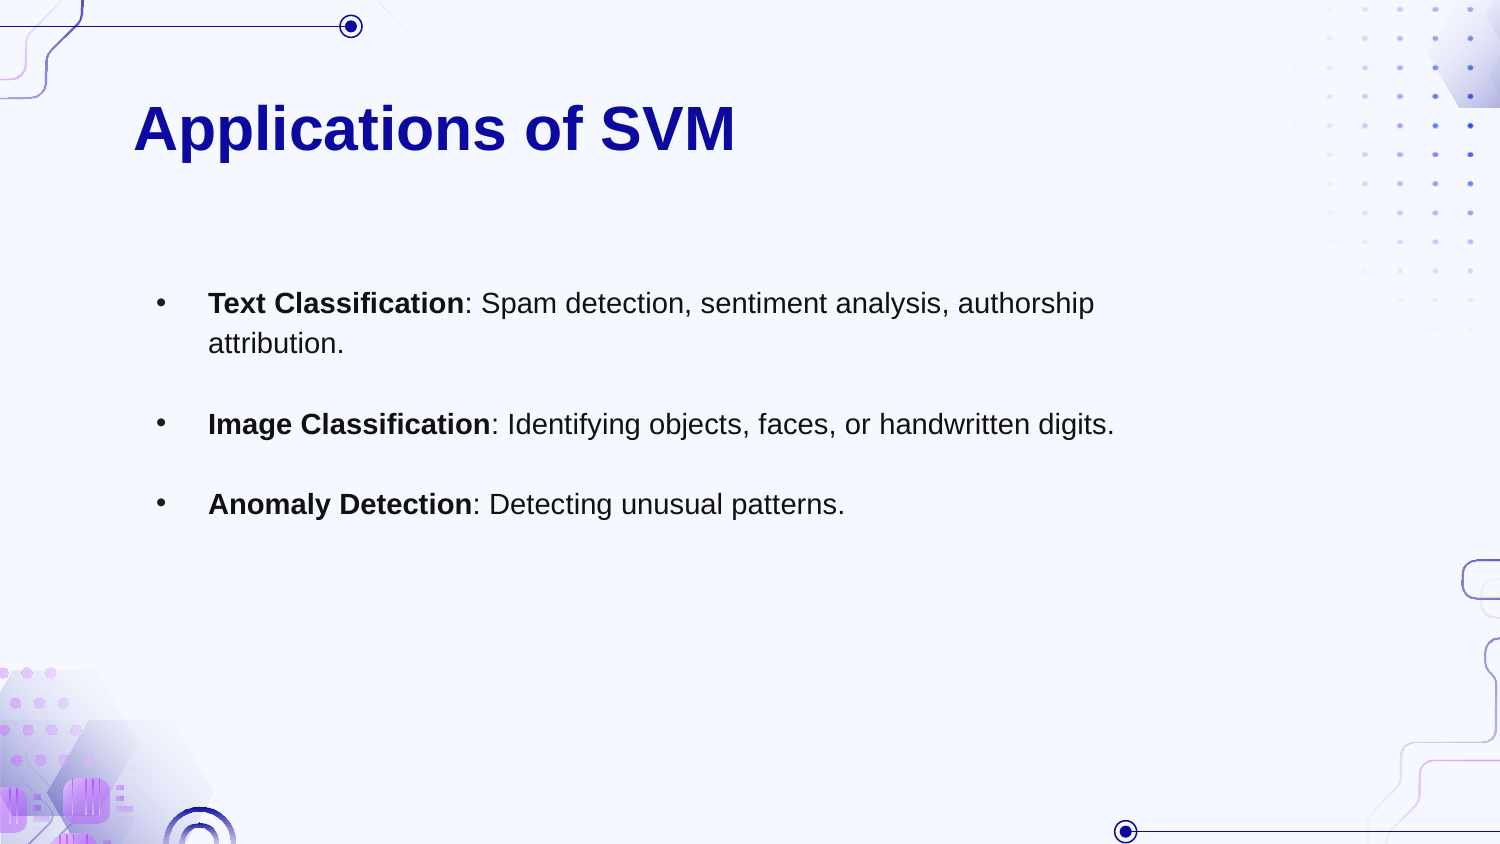

# Applications of SVM
Text Classification: Spam detection, sentiment analysis, authorship attribution.

Image Classification: Identifying objects, faces, or handwritten digits.

Anomaly Detection: Detecting unusual patterns.